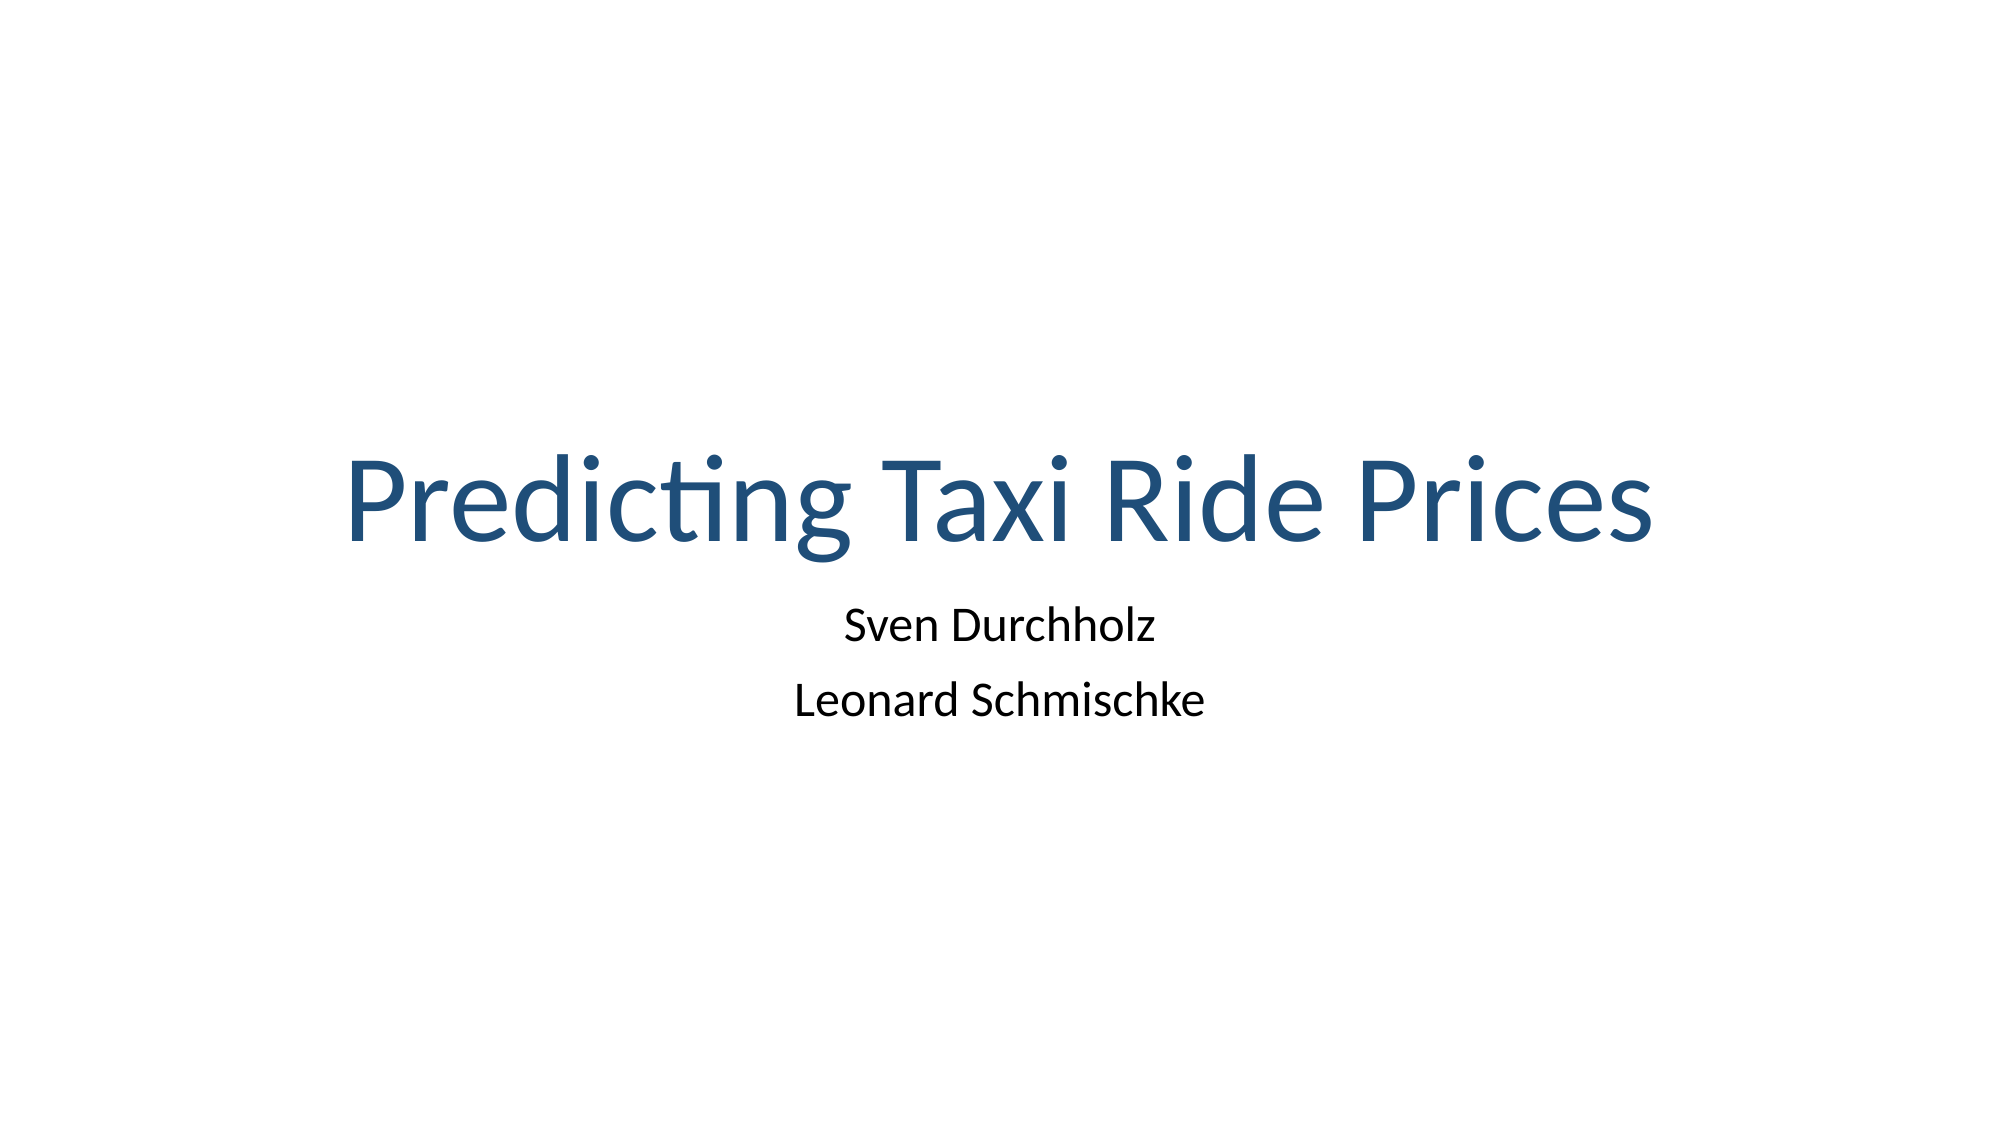

# Predicting Taxi Ride Prices
Sven Durchholz
Leonard Schmischke